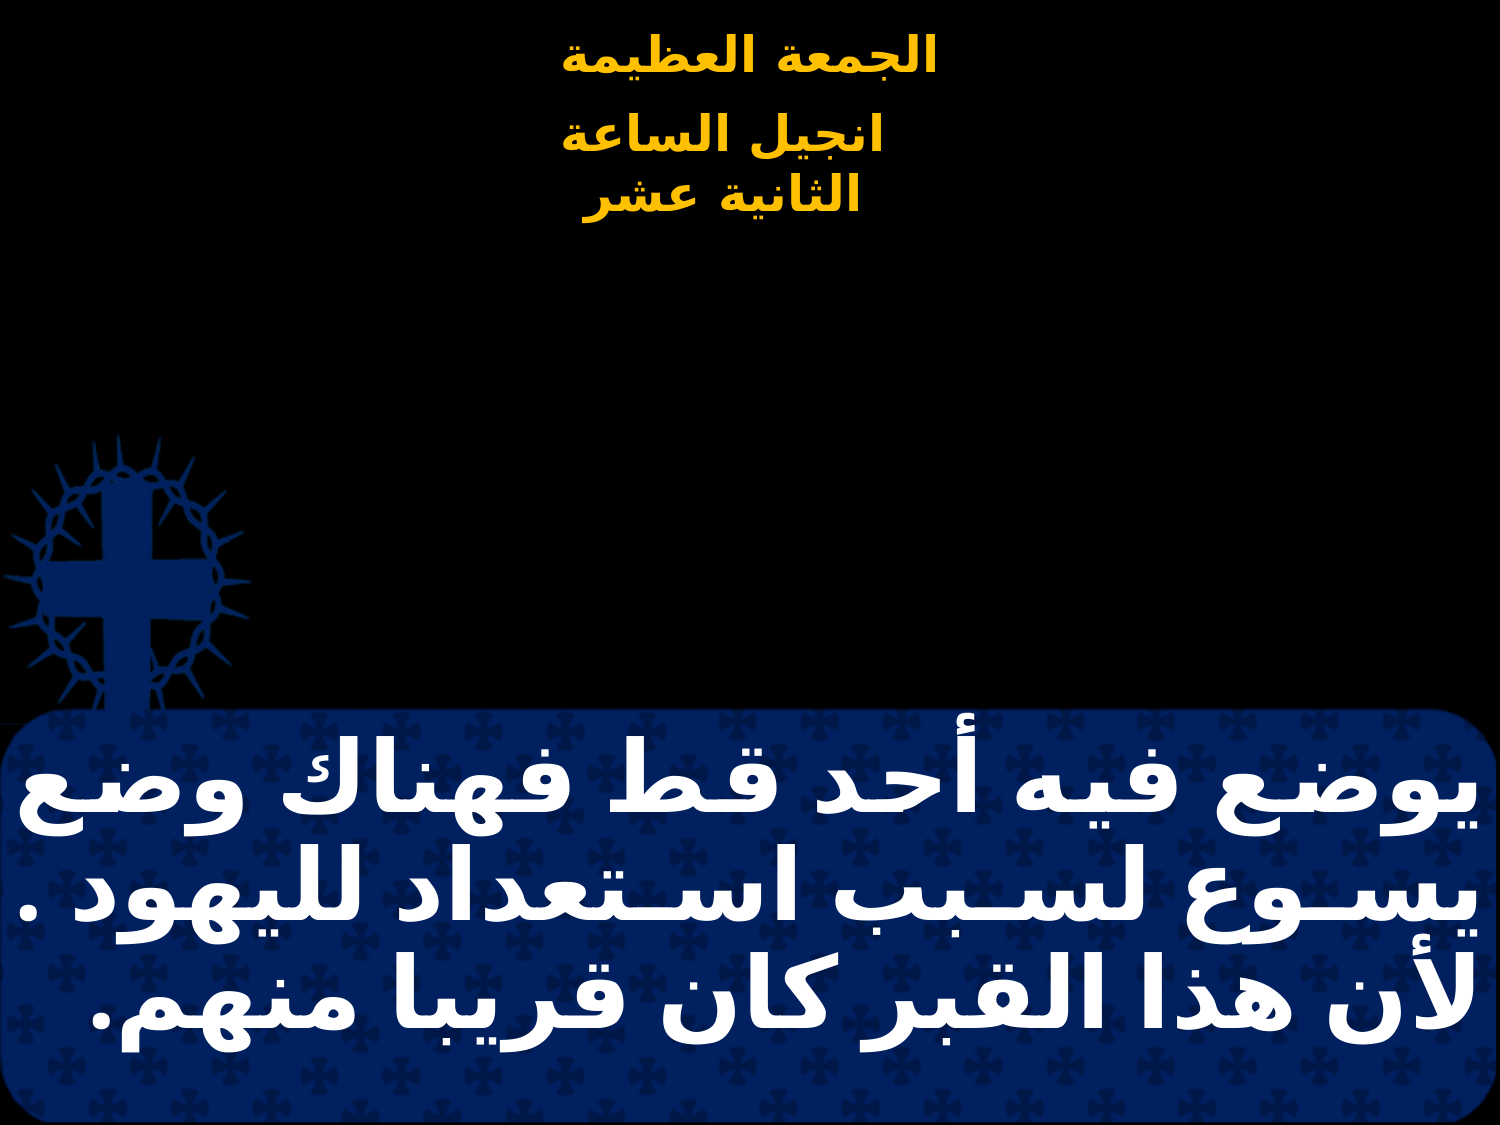

# يوضع فيه أحد قط فهناك وضع يسوع لسبب استعداد لليهود . لأن هذا القبر كان قريبا منهم.